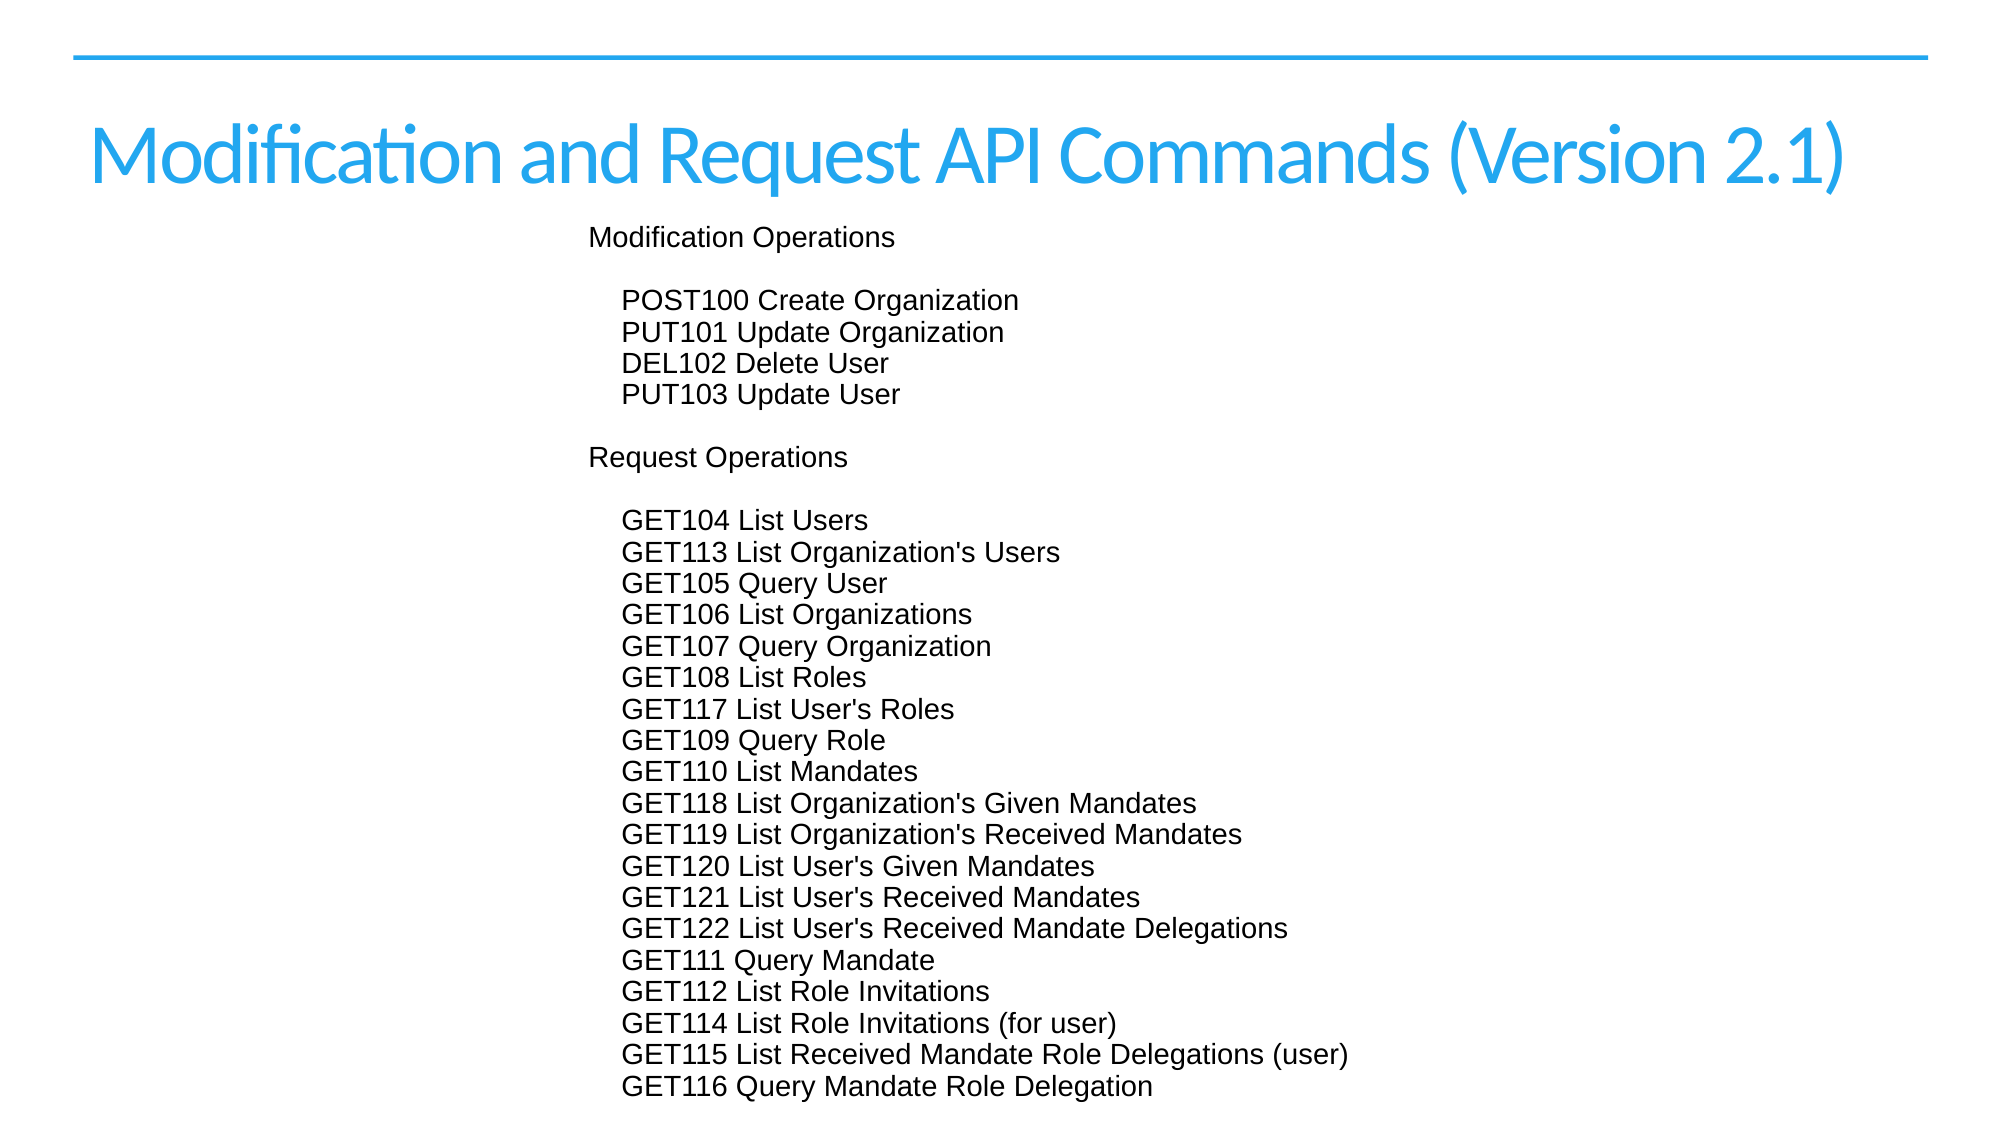

# Modification and Request API Commands (Version 2.1)
Modification Operations

    POST100 Create Organization
    PUT101 Update Organization
    DEL102 Delete User
    PUT103 Update User

Request Operations

    GET104 List Users
    GET113 List Organization's Users
    GET105 Query User
    GET106 List Organizations
    GET107 Query Organization
    GET108 List Roles
    GET117 List User's Roles
    GET109 Query Role
    GET110 List Mandates
    GET118 List Organization's Given Mandates
    GET119 List Organization's Received Mandates
    GET120 List User's Given Mandates
    GET121 List User's Received Mandates
    GET122 List User's Received Mandate Delegations
    GET111 Query Mandate
    GET112 List Role Invitations
    GET114 List Role Invitations (for user)
    GET115 List Received Mandate Role Delegations (user)
    GET116 Query Mandate Role Delegation